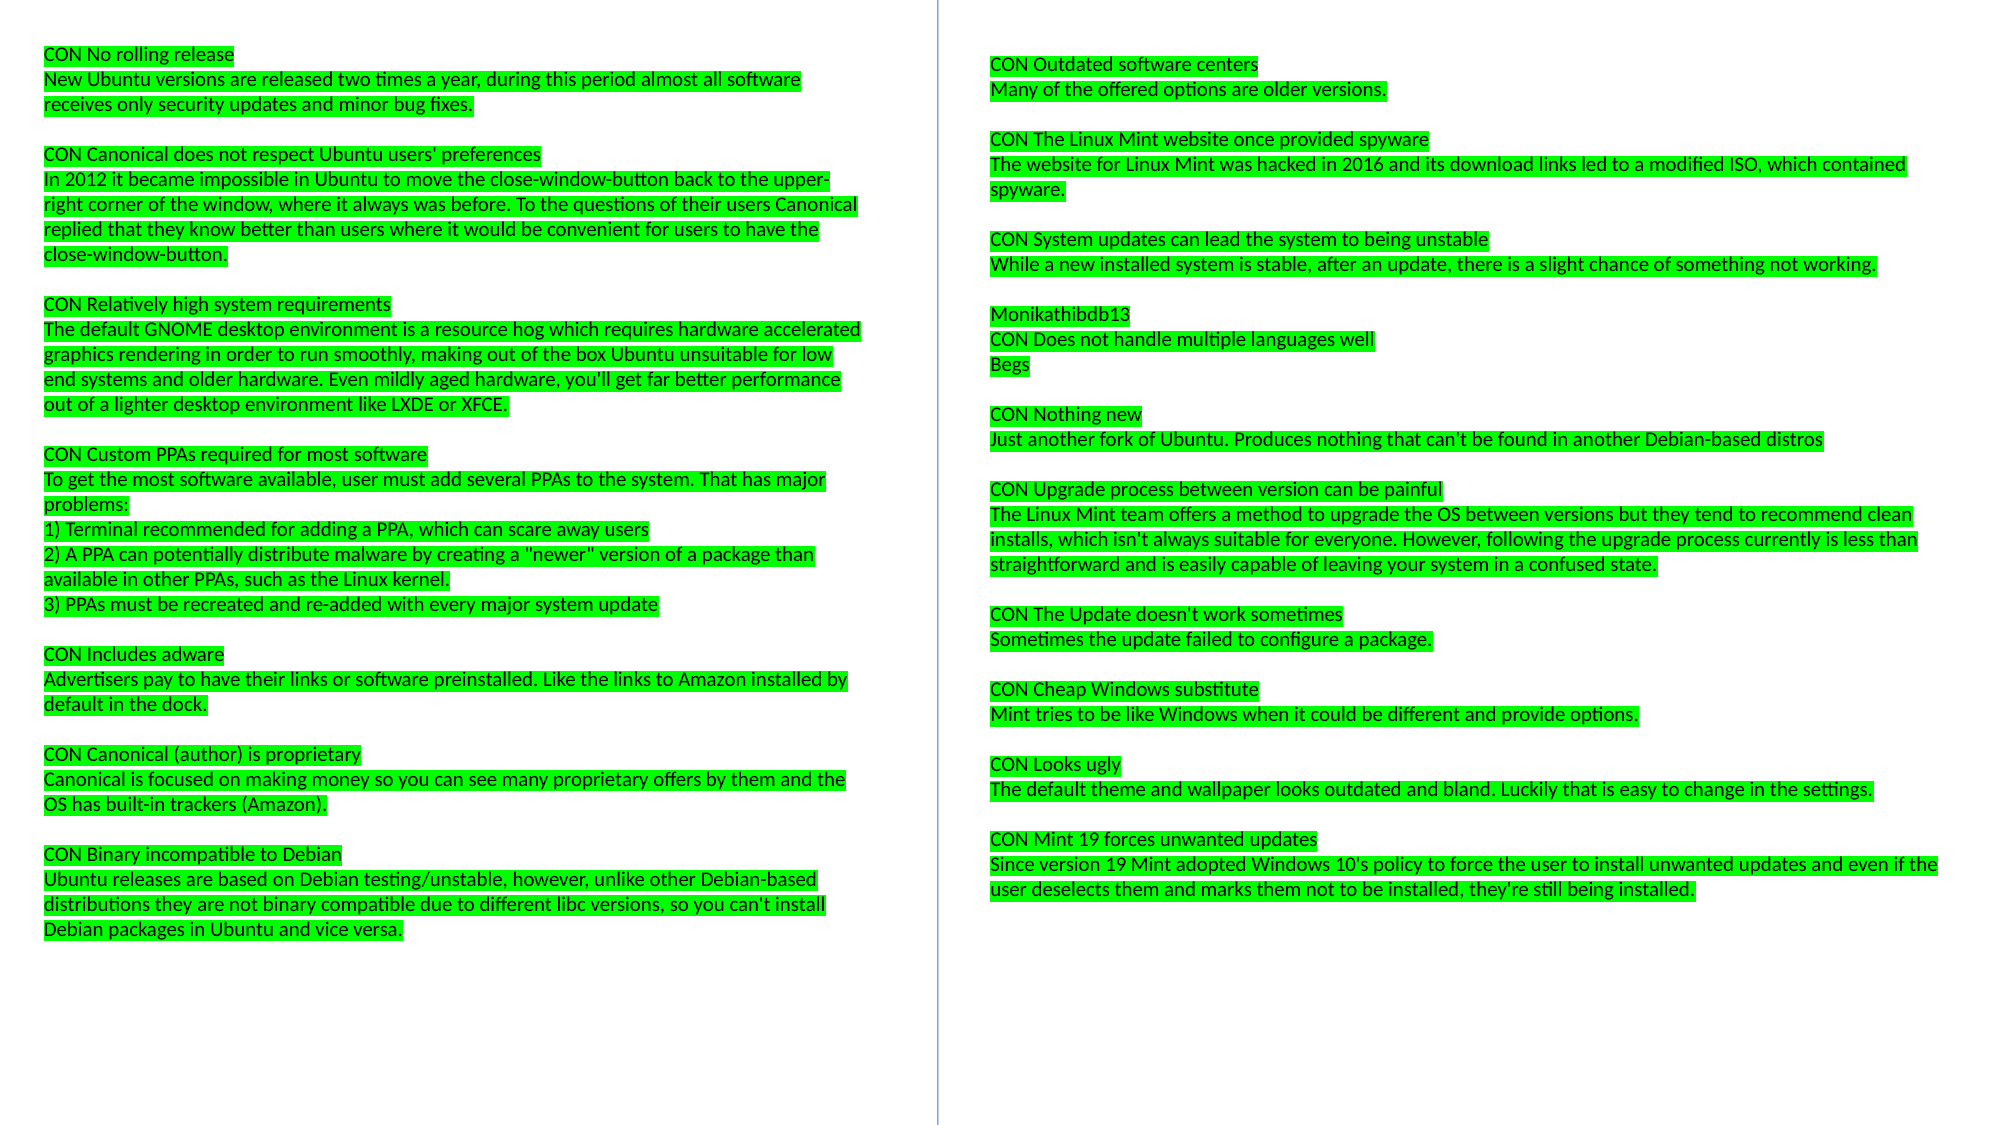

CON No rolling release
New Ubuntu versions are released two times a year, during this period almost all software receives only security updates and minor bug fixes.

CON Canonical does not respect Ubuntu users' preferences
In 2012 it became impossible in Ubuntu to move the close-window-button back to the upper-right corner of the window, where it always was before. To the questions of their users Canonical replied that they know better than users where it would be convenient for users to have the close-window-button.

CON Relatively high system requirements
The default GNOME desktop environment is a resource hog which requires hardware accelerated graphics rendering in order to run smoothly, making out of the box Ubuntu unsuitable for low end systems and older hardware. Even mildly aged hardware, you'll get far better performance out of a lighter desktop environment like LXDE or XFCE.

CON Custom PPAs required for most software
To get the most software available, user must add several PPAs to the system. That has major problems:
1) Terminal recommended for adding a PPA, which can scare away users
2) A PPA can potentially distribute malware by creating a "newer" version of a package than available in other PPAs, such as the Linux kernel.
3) PPAs must be recreated and re-added with every major system update

CON Includes adware
Advertisers pay to have their links or software preinstalled. Like the links to Amazon installed by default in the dock.

CON Canonical (author) is proprietary
Canonical is focused on making money so you can see many proprietary offers by them and the OS has built-in trackers (Amazon).

CON Binary incompatible to Debian
Ubuntu releases are based on Debian testing/unstable, however, unlike other Debian-based distributions they are not binary compatible due to different libc versions, so you can't install Debian packages in Ubuntu and vice versa.
CON Outdated software centers
Many of the offered options are older versions.

CON The Linux Mint website once provided spyware
The website for Linux Mint was hacked in 2016 and its download links led to a modified ISO, which contained spyware.

CON System updates can lead the system to being unstable
While a new installed system is stable, after an update, there is a slight chance of something not working.

Monikathibdb13
CON Does not handle multiple languages well
Begs

CON Nothing new
Just another fork of Ubuntu. Produces nothing that can't be found in another Debian-based distros

CON Upgrade process between version can be painful
The Linux Mint team offers a method to upgrade the OS between versions but they tend to recommend clean installs, which isn't always suitable for everyone. However, following the upgrade process currently is less than straightforward and is easily capable of leaving your system in a confused state.

CON The Update doesn't work sometimes
Sometimes the update failed to configure a package.

CON Cheap Windows substitute
Mint tries to be like Windows when it could be different and provide options.

CON Looks ugly
The default theme and wallpaper looks outdated and bland. Luckily that is easy to change in the settings.

CON Mint 19 forces unwanted updates
Since version 19 Mint adopted Windows 10's policy to force the user to install unwanted updates and even if the user deselects them and marks them not to be installed, they're still being installed.